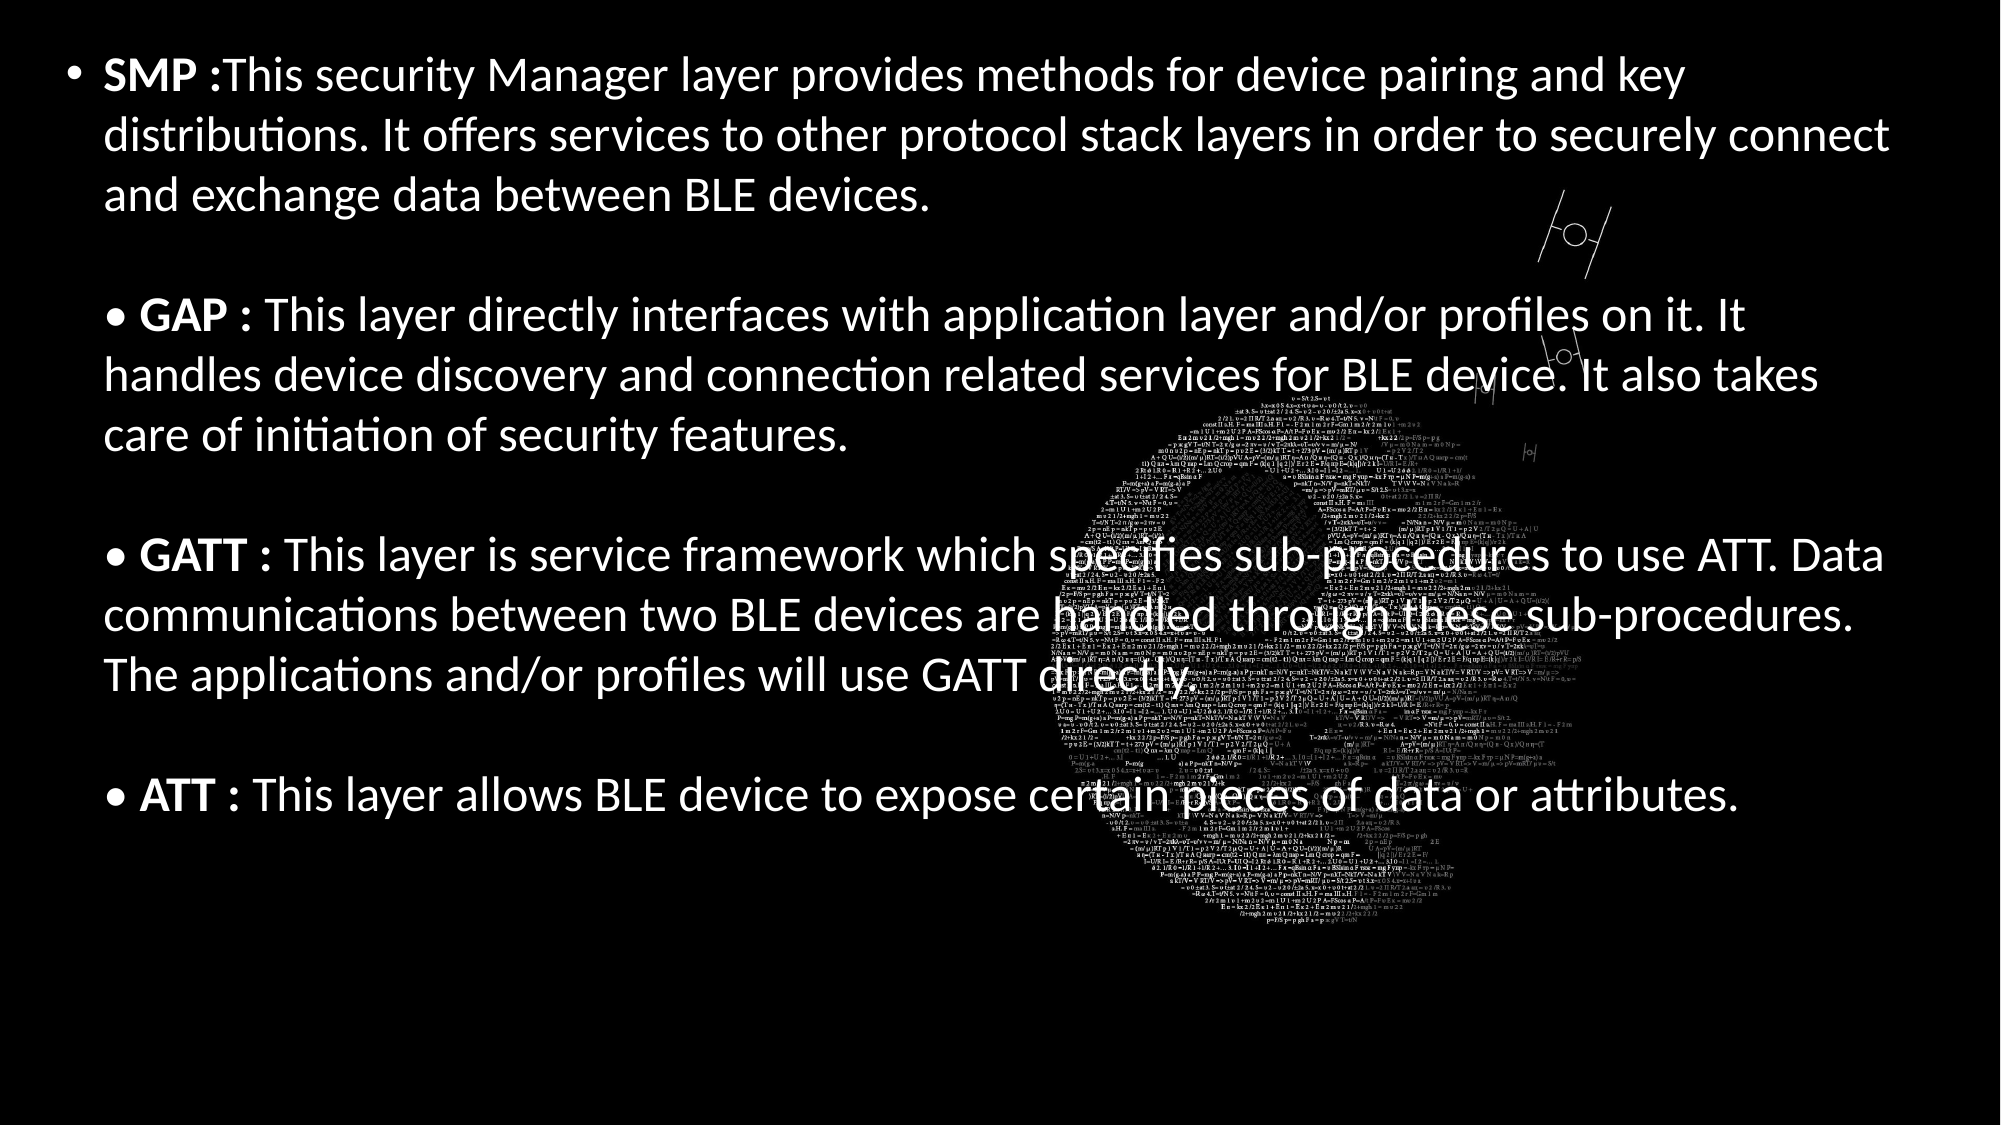

SMP :This security Manager layer provides methods for device pairing and key distributions. It offers services to other protocol stack layers in order to securely connect and exchange data between BLE devices.
• GAP : This layer directly interfaces with application layer and/or profiles on it. It handles device discovery and connection related services for BLE device. It also takes care of initiation of security features.
• GATT : This layer is service framework which specifies sub-procedures to use ATT. Data communications between two BLE devices are handled through these sub-procedures. The applications and/or profiles will use GATT directly.
• ATT : This layer allows BLE device to expose certain pieces of data or attributes.